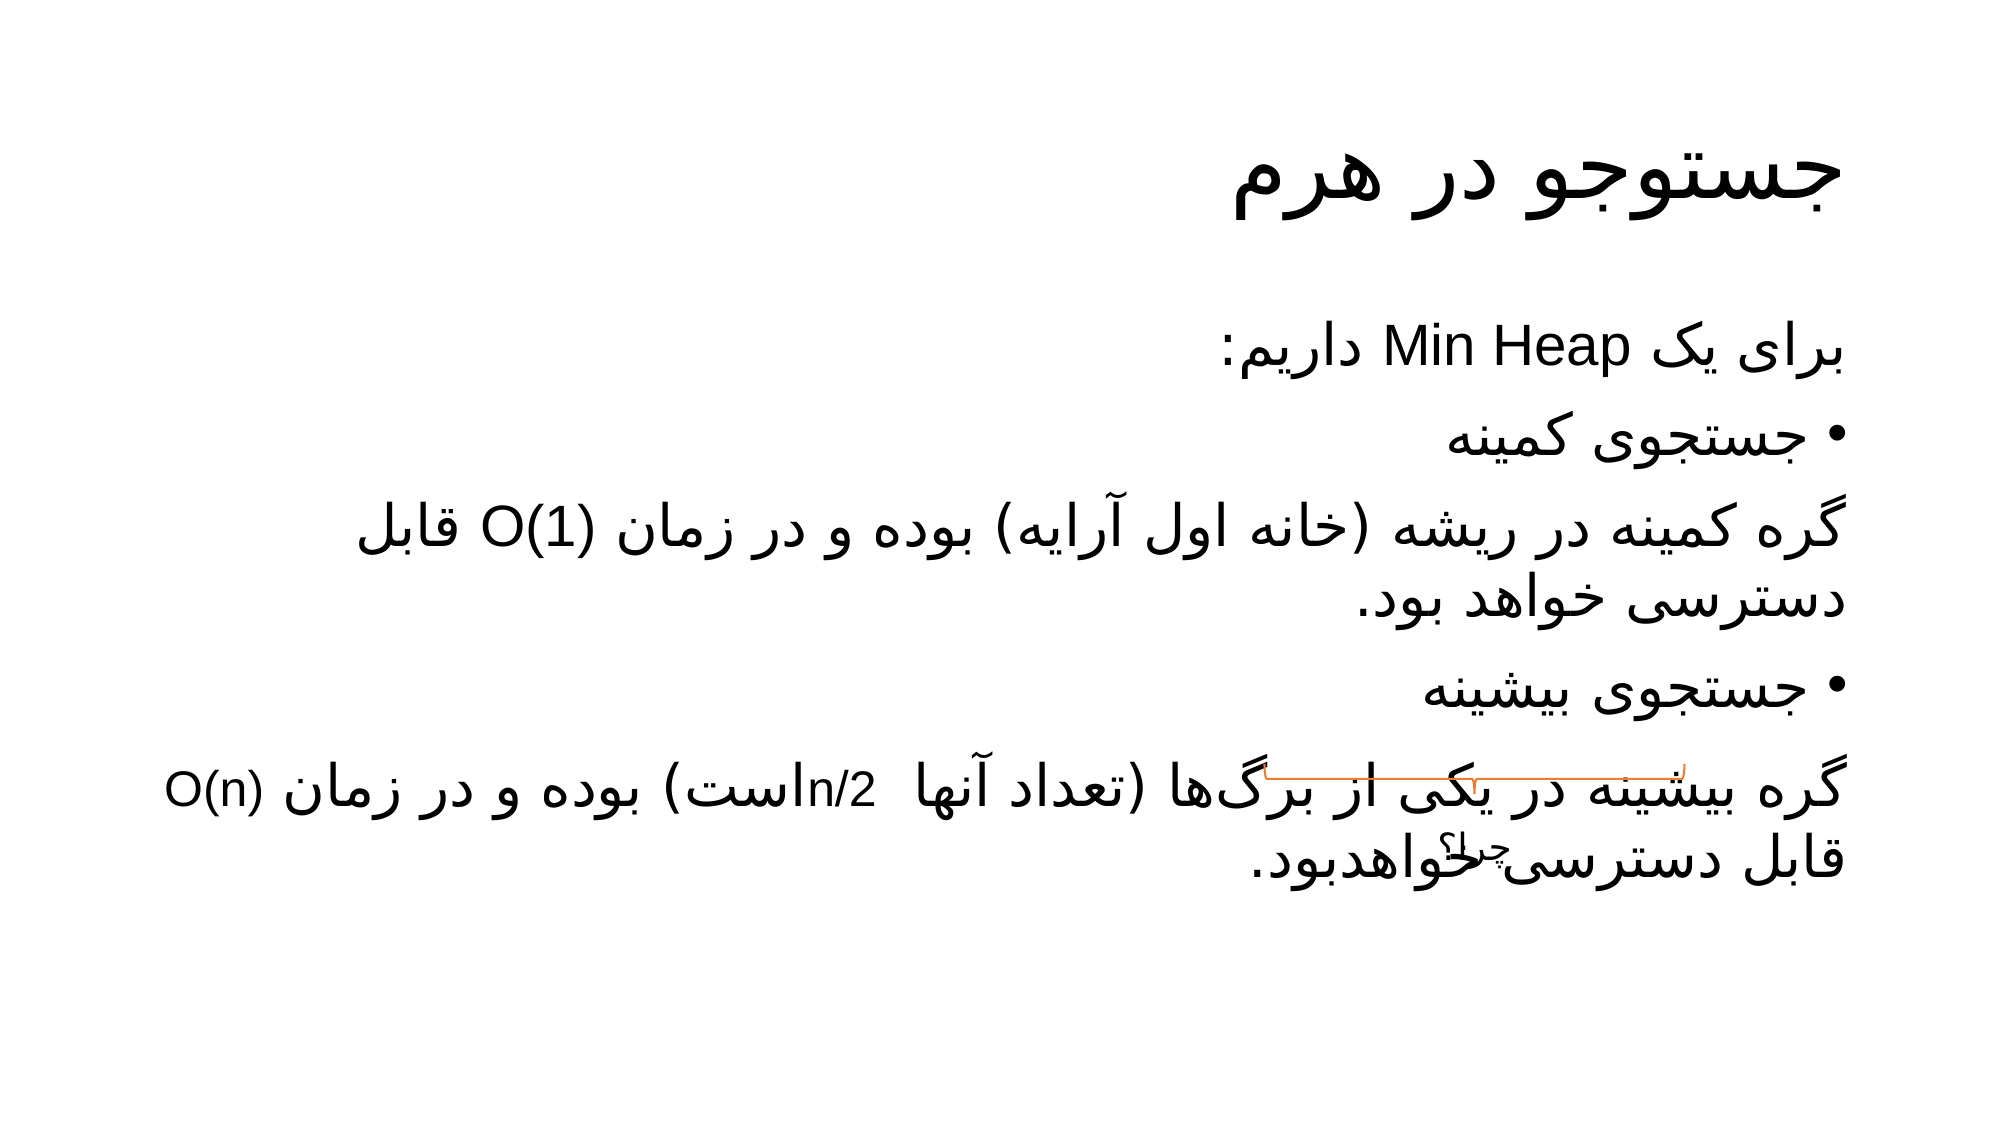

# جستوجو در هرم
برای یک Min Heap داریم:
جستجوی کمینه
	گره کمینه در ريشه (خانه اول آرایه) بوده و در زمان O(1) قابل دسترسی خواهد بود.
جستجوی بیشینه
	گره بیشینه در یکی از برگ‌ها (تعداد آنها  n/2است) بوده و در زمان O(n) قابل دسترسی خواهد‌بود.

چرا؟